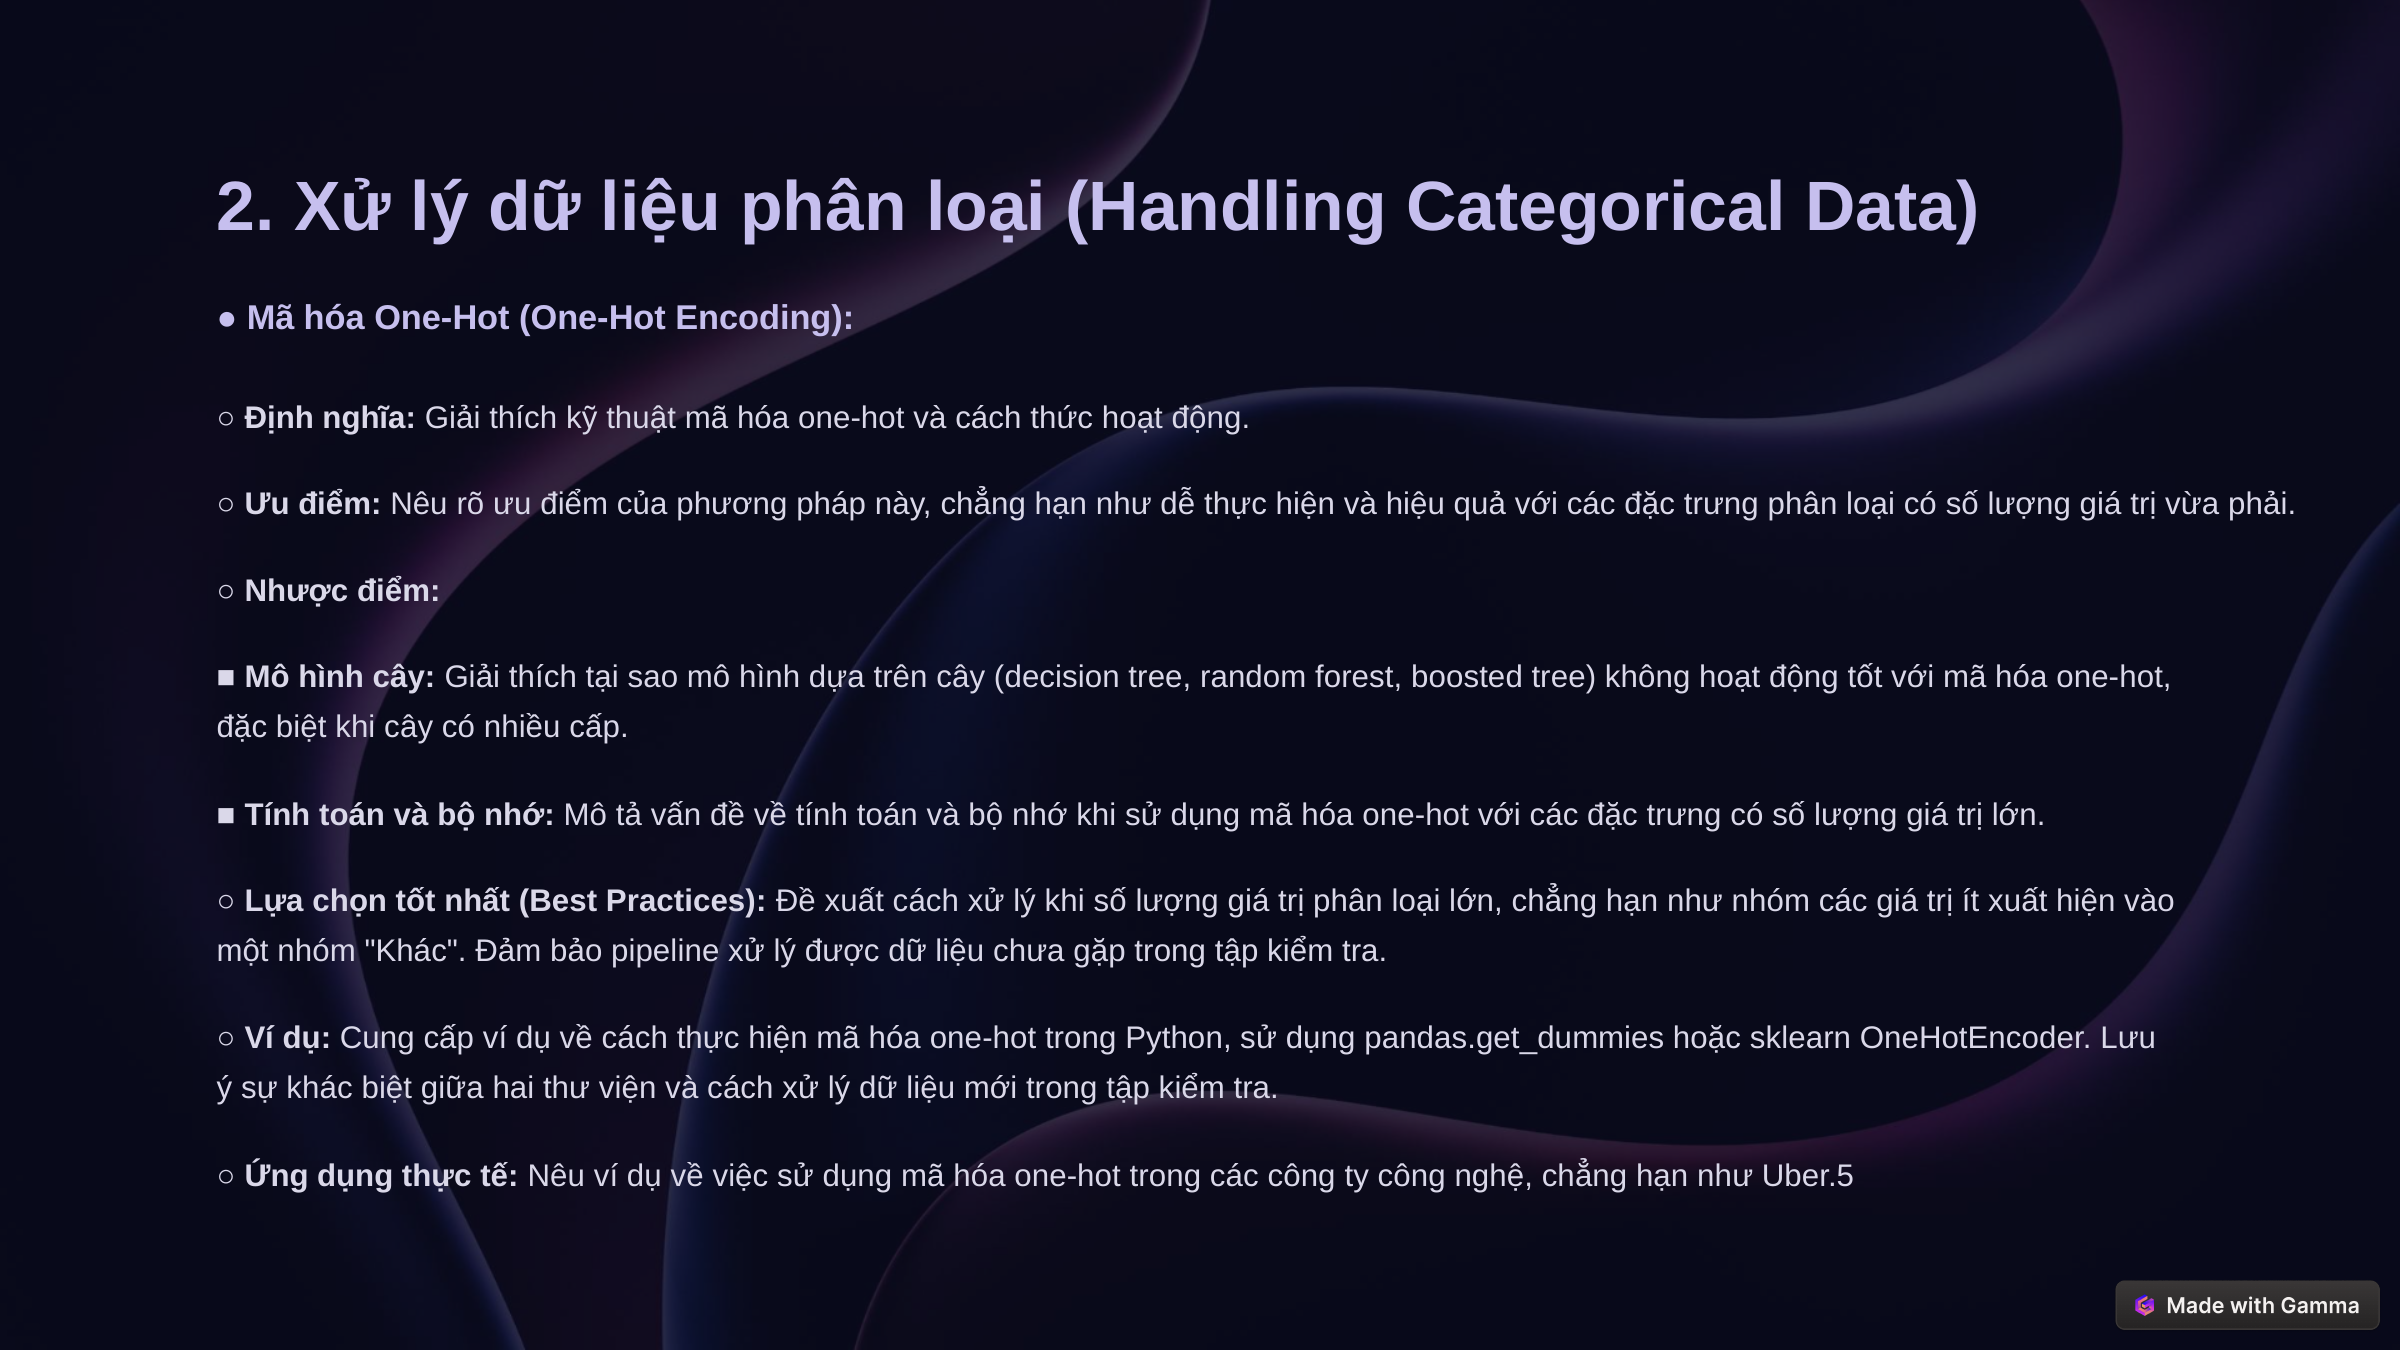

2. Xử lý dữ liệu phân loại (Handling Categorical Data)
● Mã hóa One-Hot (One-Hot Encoding):
○ Định nghĩa: Giải thích kỹ thuật mã hóa one-hot và cách thức hoạt động.
○ Ưu điểm: Nêu rõ ưu điểm của phương pháp này, chẳng hạn như dễ thực hiện và hiệu quả với các đặc trưng phân loại có số lượng giá trị vừa phải.
○ Nhược điểm:
■ Mô hình cây: Giải thích tại sao mô hình dựa trên cây (decision tree, random forest, boosted tree) không hoạt động tốt với mã hóa one-hot, đặc biệt khi cây có nhiều cấp.
■ Tính toán và bộ nhớ: Mô tả vấn đề về tính toán và bộ nhớ khi sử dụng mã hóa one-hot với các đặc trưng có số lượng giá trị lớn.
○ Lựa chọn tốt nhất (Best Practices): Đề xuất cách xử lý khi số lượng giá trị phân loại lớn, chẳng hạn như nhóm các giá trị ít xuất hiện vào một nhóm "Khác". Đảm bảo pipeline xử lý được dữ liệu chưa gặp trong tập kiểm tra.
○ Ví dụ: Cung cấp ví dụ về cách thực hiện mã hóa one-hot trong Python, sử dụng pandas.get_dummies hoặc sklearn OneHotEncoder. Lưu ý sự khác biệt giữa hai thư viện và cách xử lý dữ liệu mới trong tập kiểm tra.
○ Ứng dụng thực tế: Nêu ví dụ về việc sử dụng mã hóa one-hot trong các công ty công nghệ, chẳng hạn như Uber.5